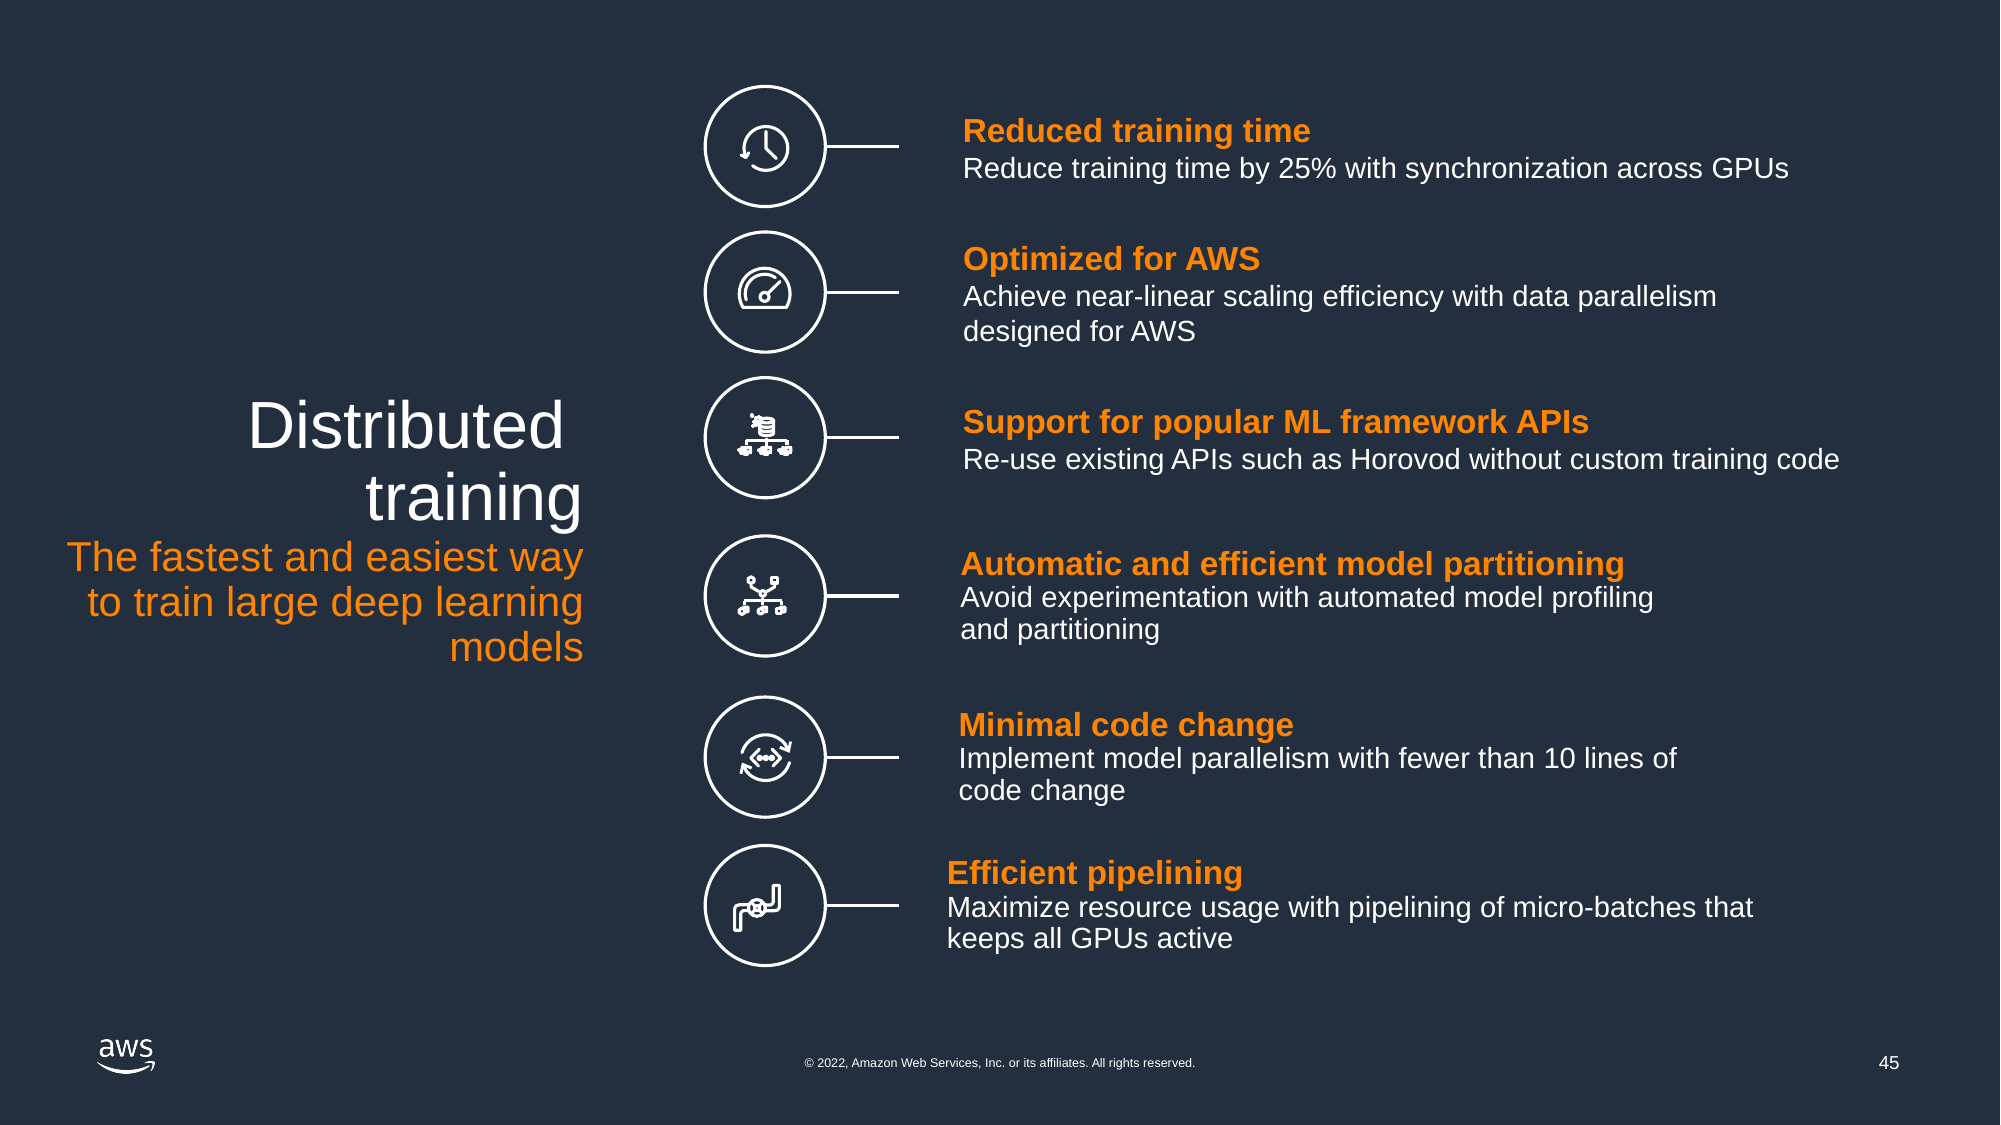

Reduced training time
Reduce training time by 25% with synchronization across GPUs

Optimized for AWS
Achieve near-linear scaling efficiency with data parallelism designed for AWS

Support for popular ML framework APIs
Re-use existing APIs such as Horovod without custom training code
Automatic and efficient model partitioning
Avoid experimentation with automated model profiling
and partitioning

Minimal code change
Implement model parallelism with fewer than 10 lines of
code change

Efficient pipelining
Maximize resource usage with pipelining of micro-batches that
keeps all GPUs active
Distributed
training
The fastest and easiest way to train large deep learning models

45